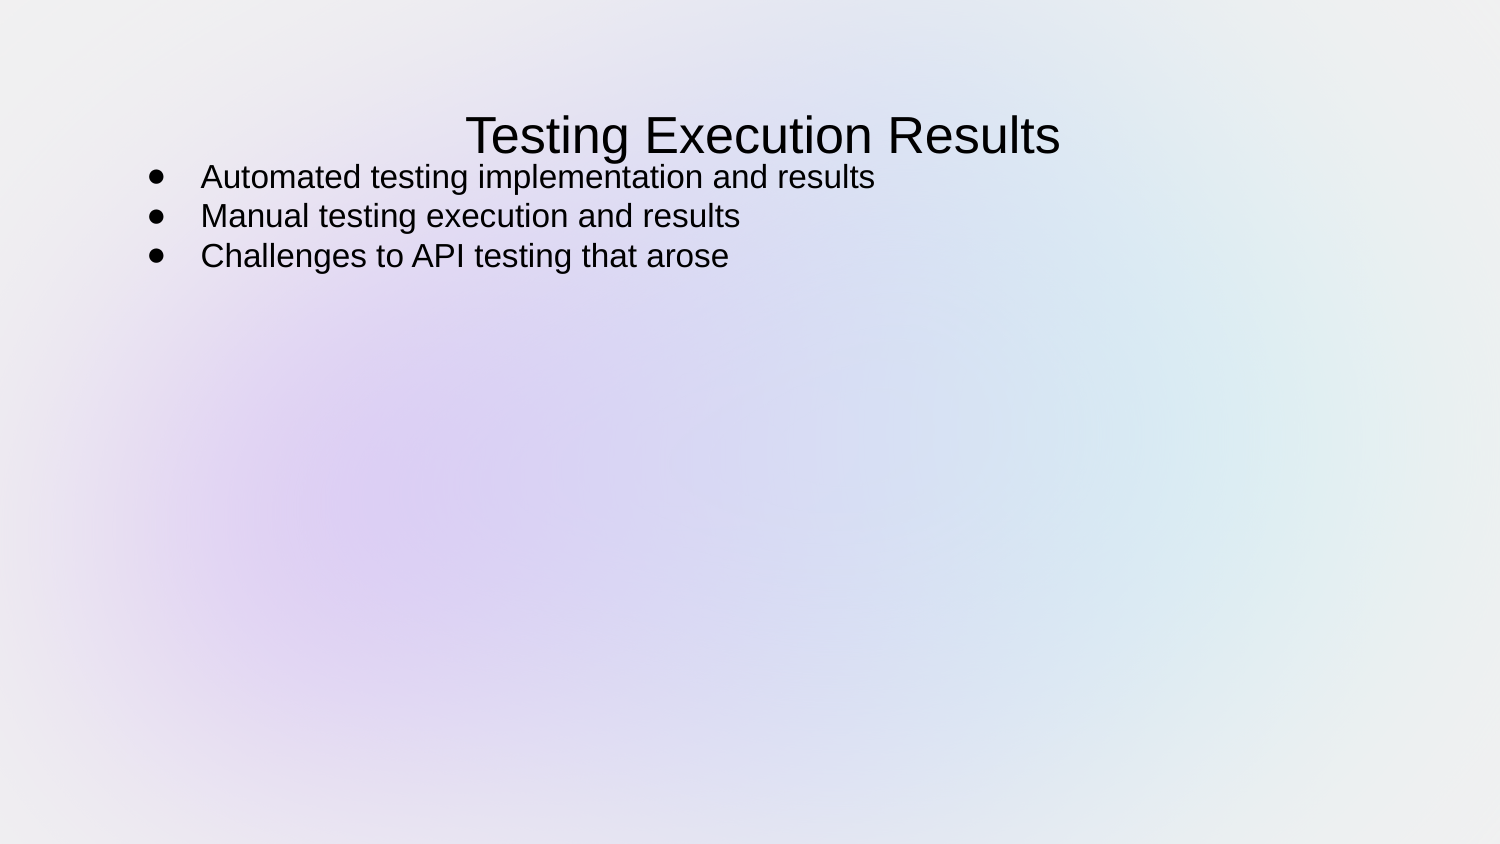

Testing Execution Results
Automated testing implementation and results
Manual testing execution and results
Challenges to API testing that arose